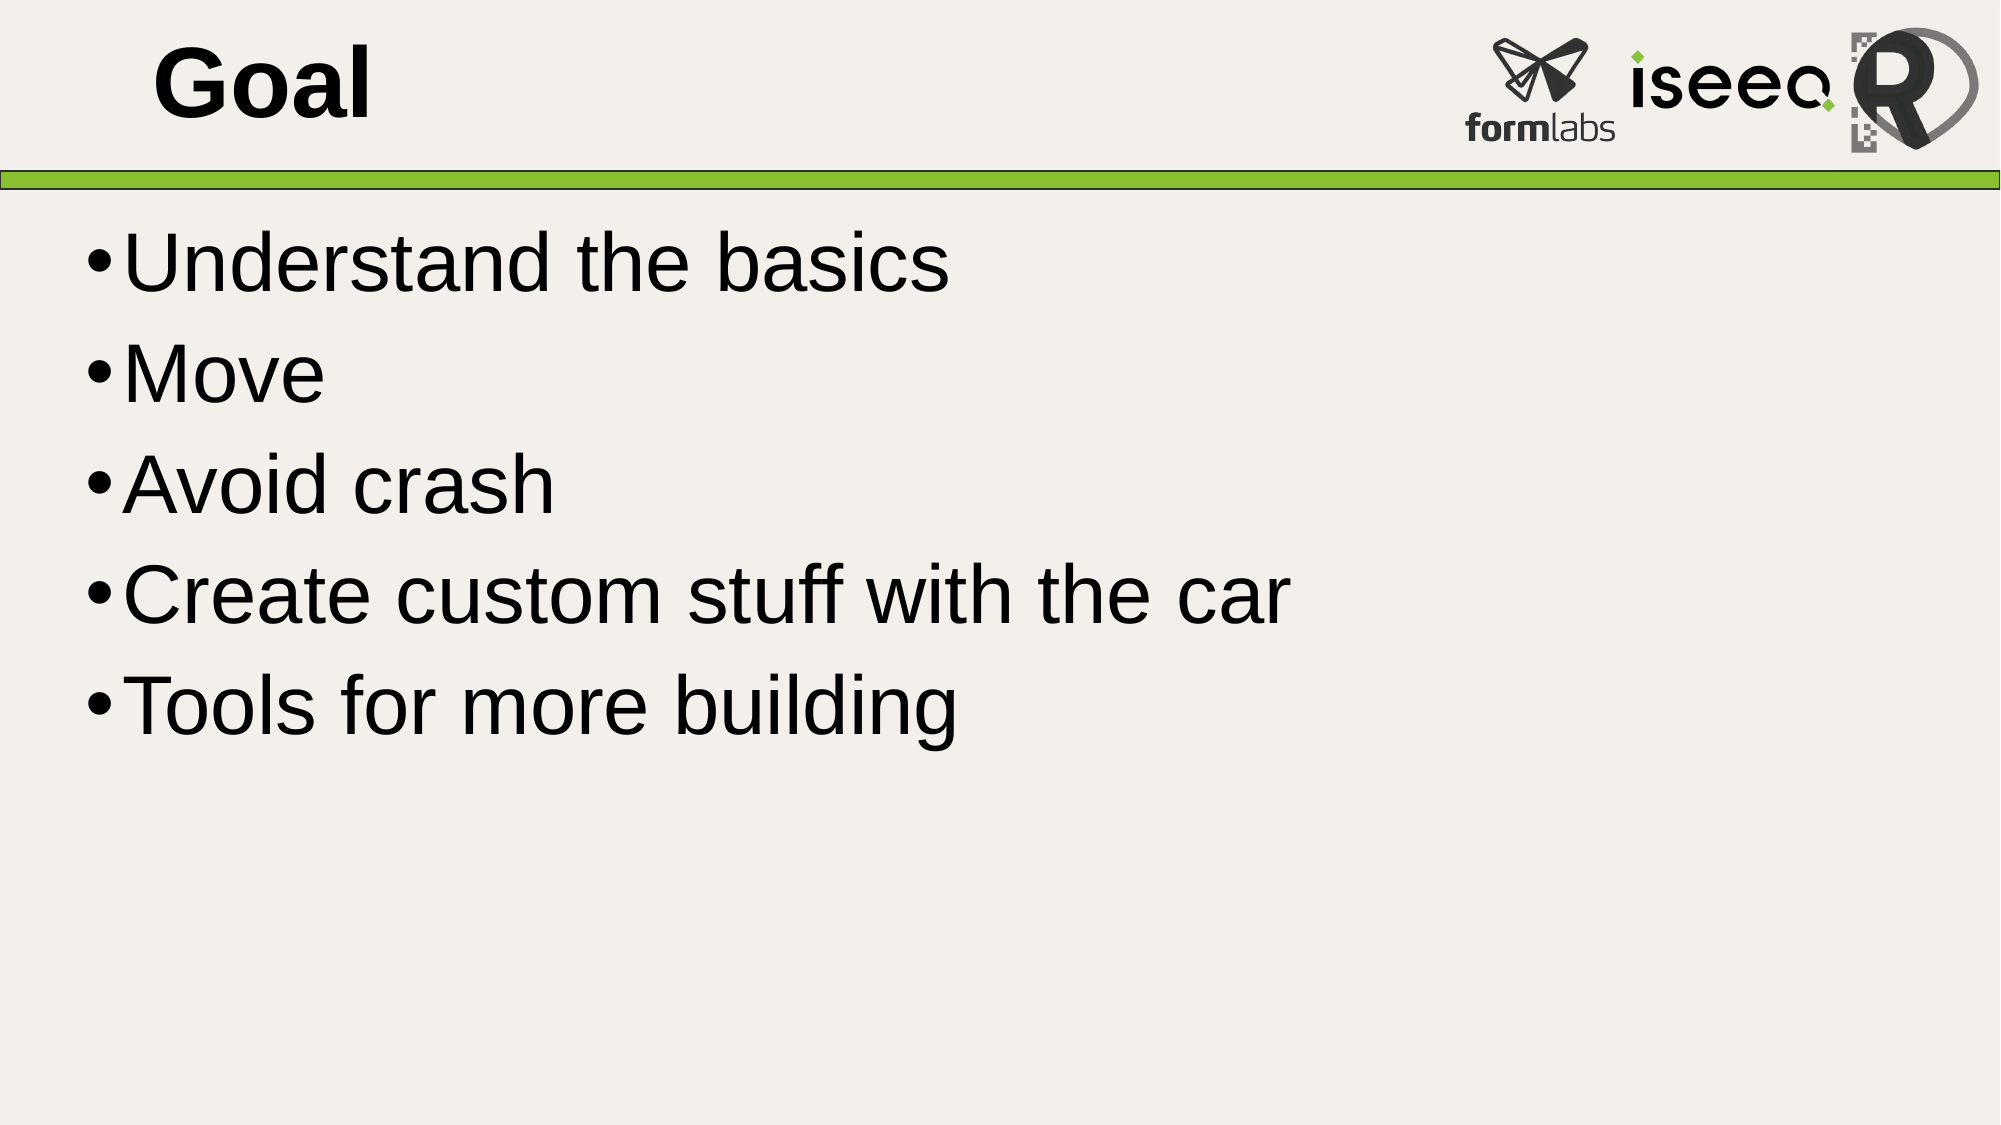

# Goal
Understand the basics
Move
Avoid crash
Create custom stuff with the car
Tools for more building